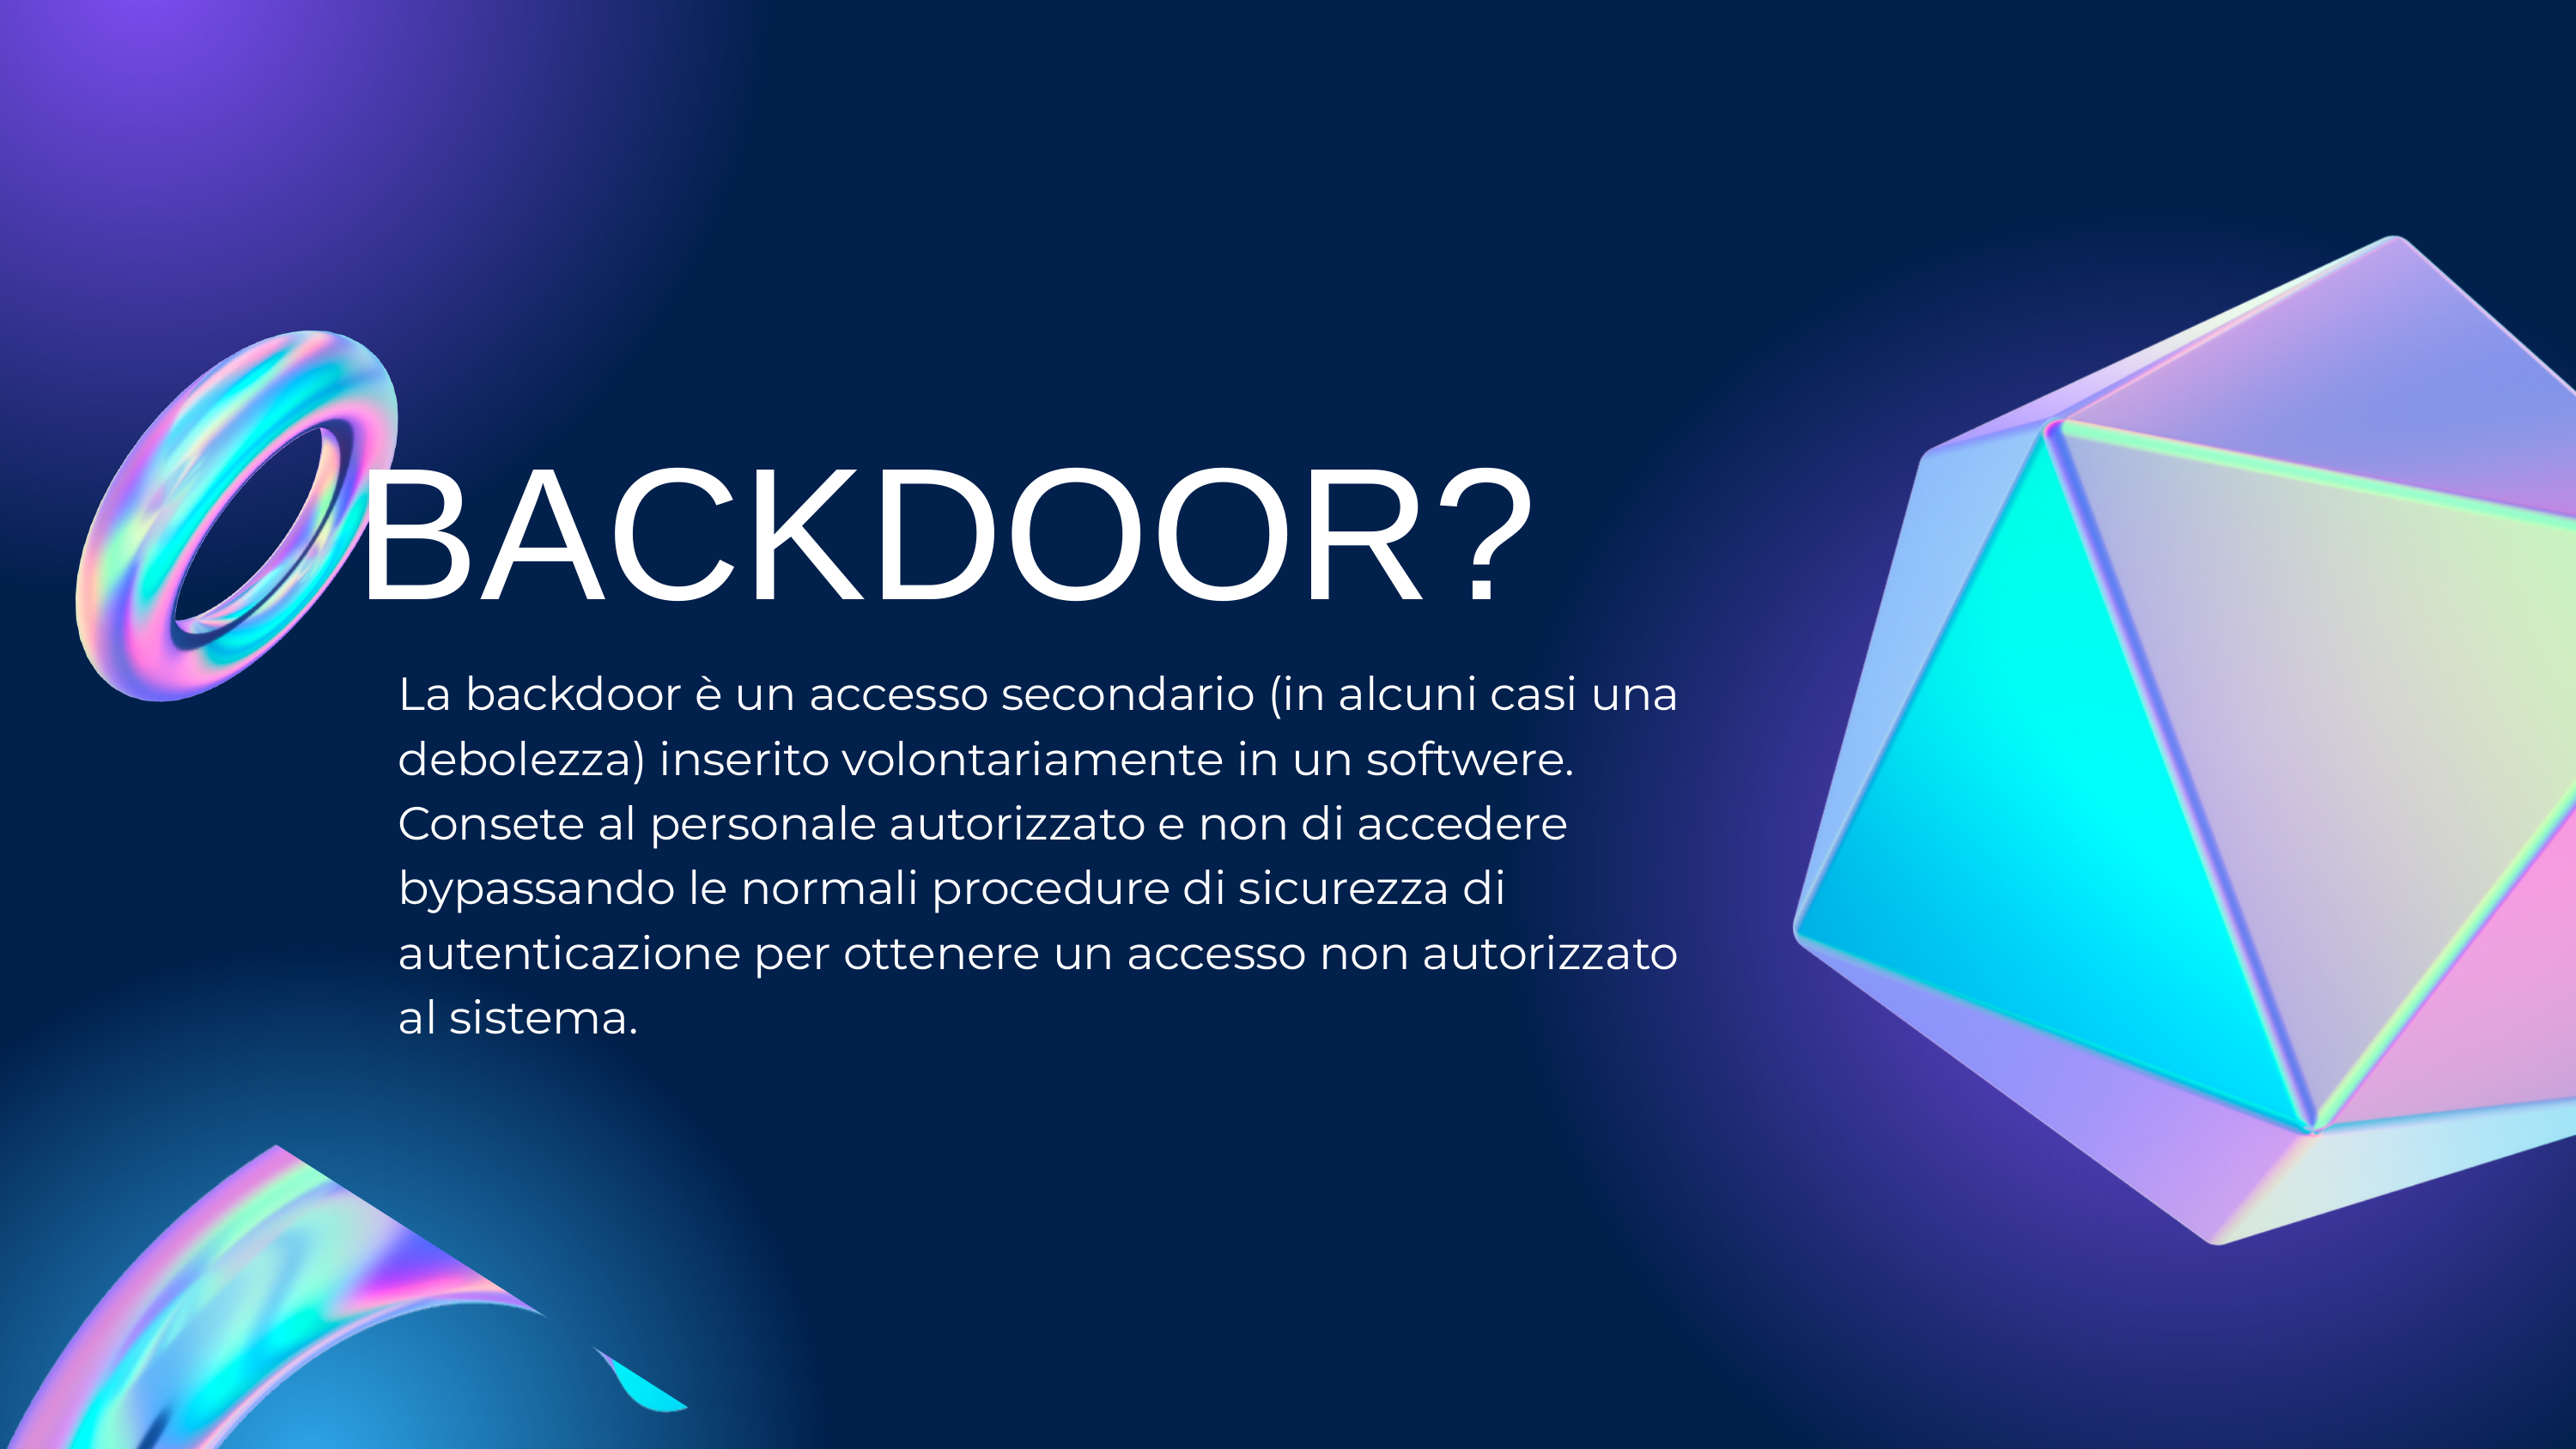

BACKDOOR?
La backdoor è un accesso secondario (in alcuni casi una debolezza) inserito volontariamente in un softwere. Consete al personale autorizzato e non di accedere bypassando le normali procedure di sicurezza di autenticazione per ottenere un accesso non autorizzato  al sistema.